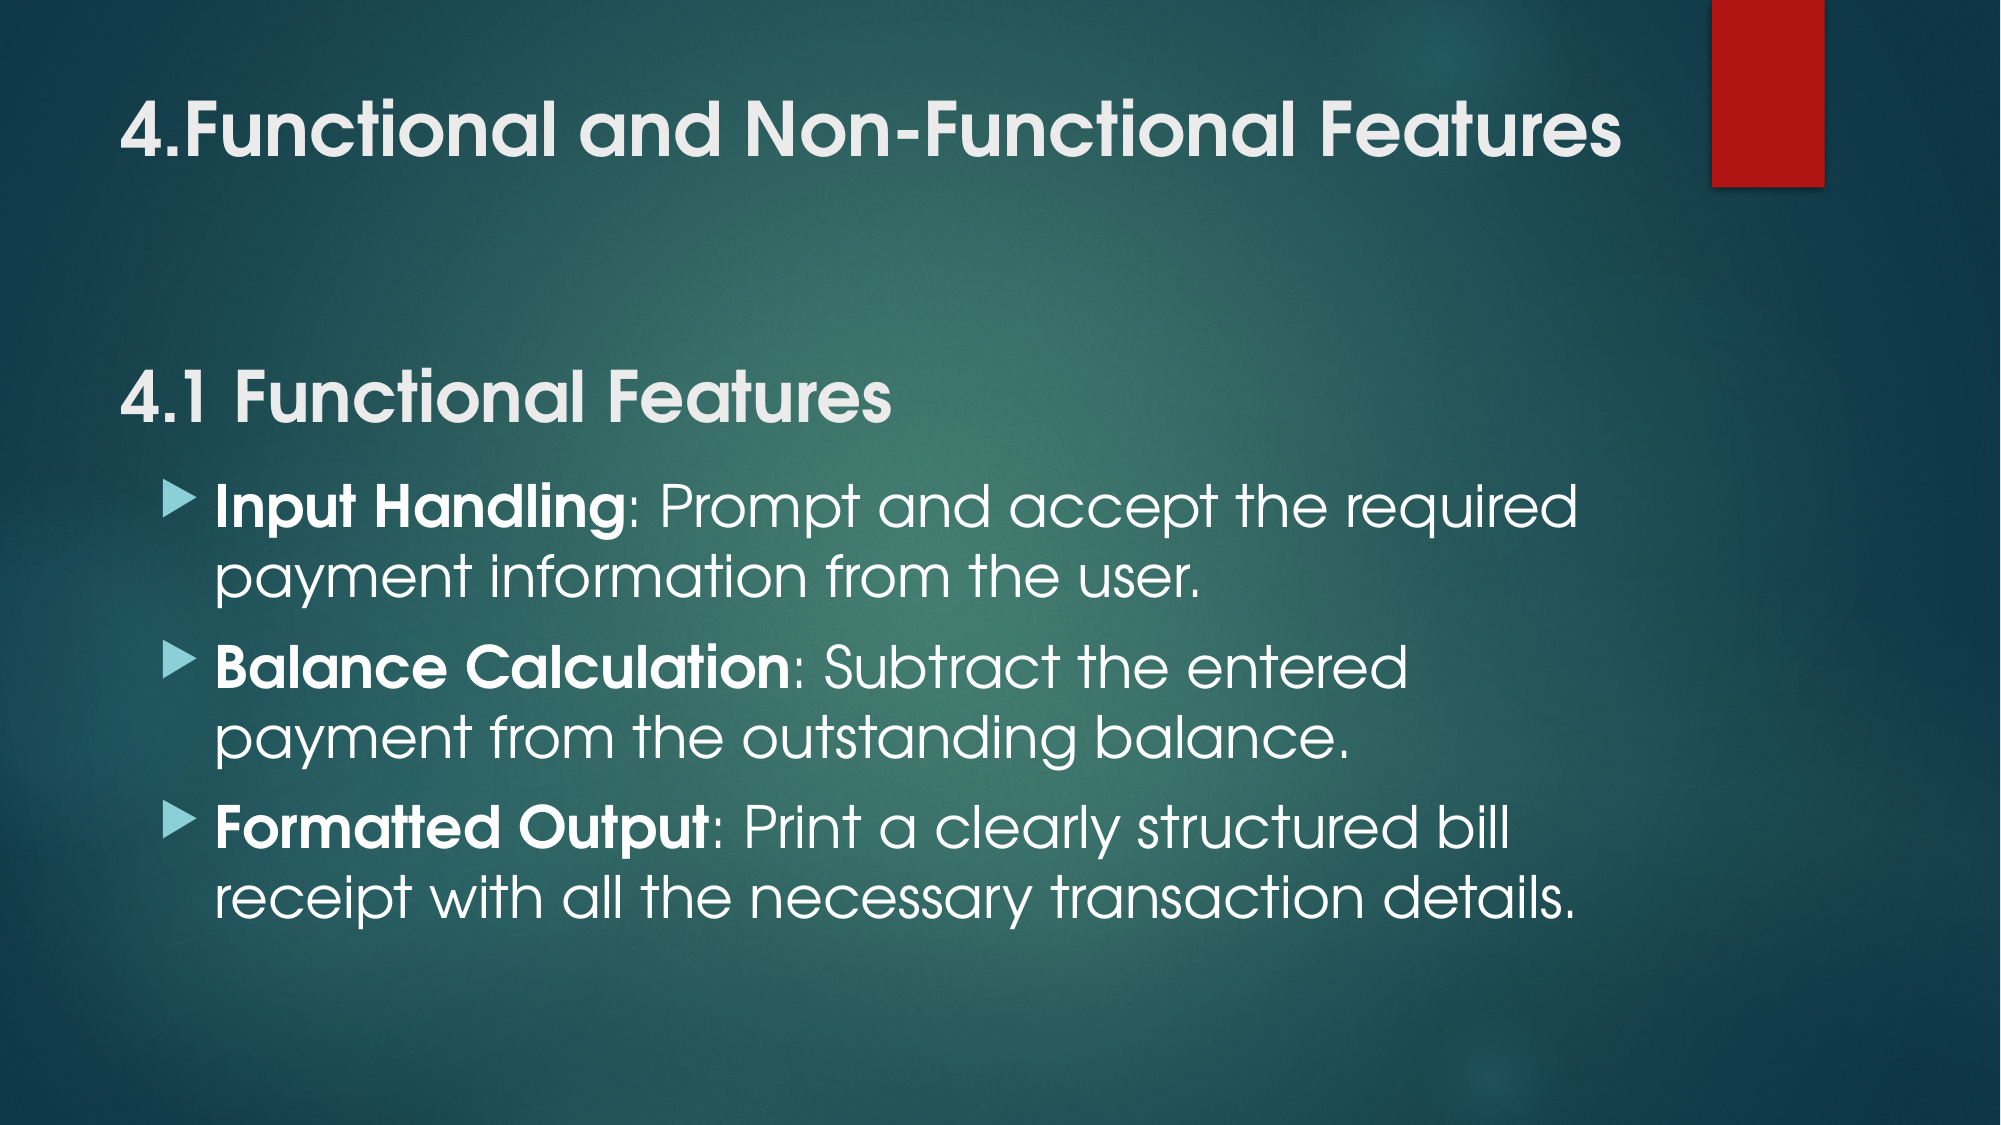

# 4.Functional and Non-Functional Features 4.1 Functional Features
Input Handling: Prompt and accept the required payment information from the user.
Balance Calculation: Subtract the entered payment from the outstanding balance.
Formatted Output: Print a clearly structured bill receipt with all the necessary transaction details.